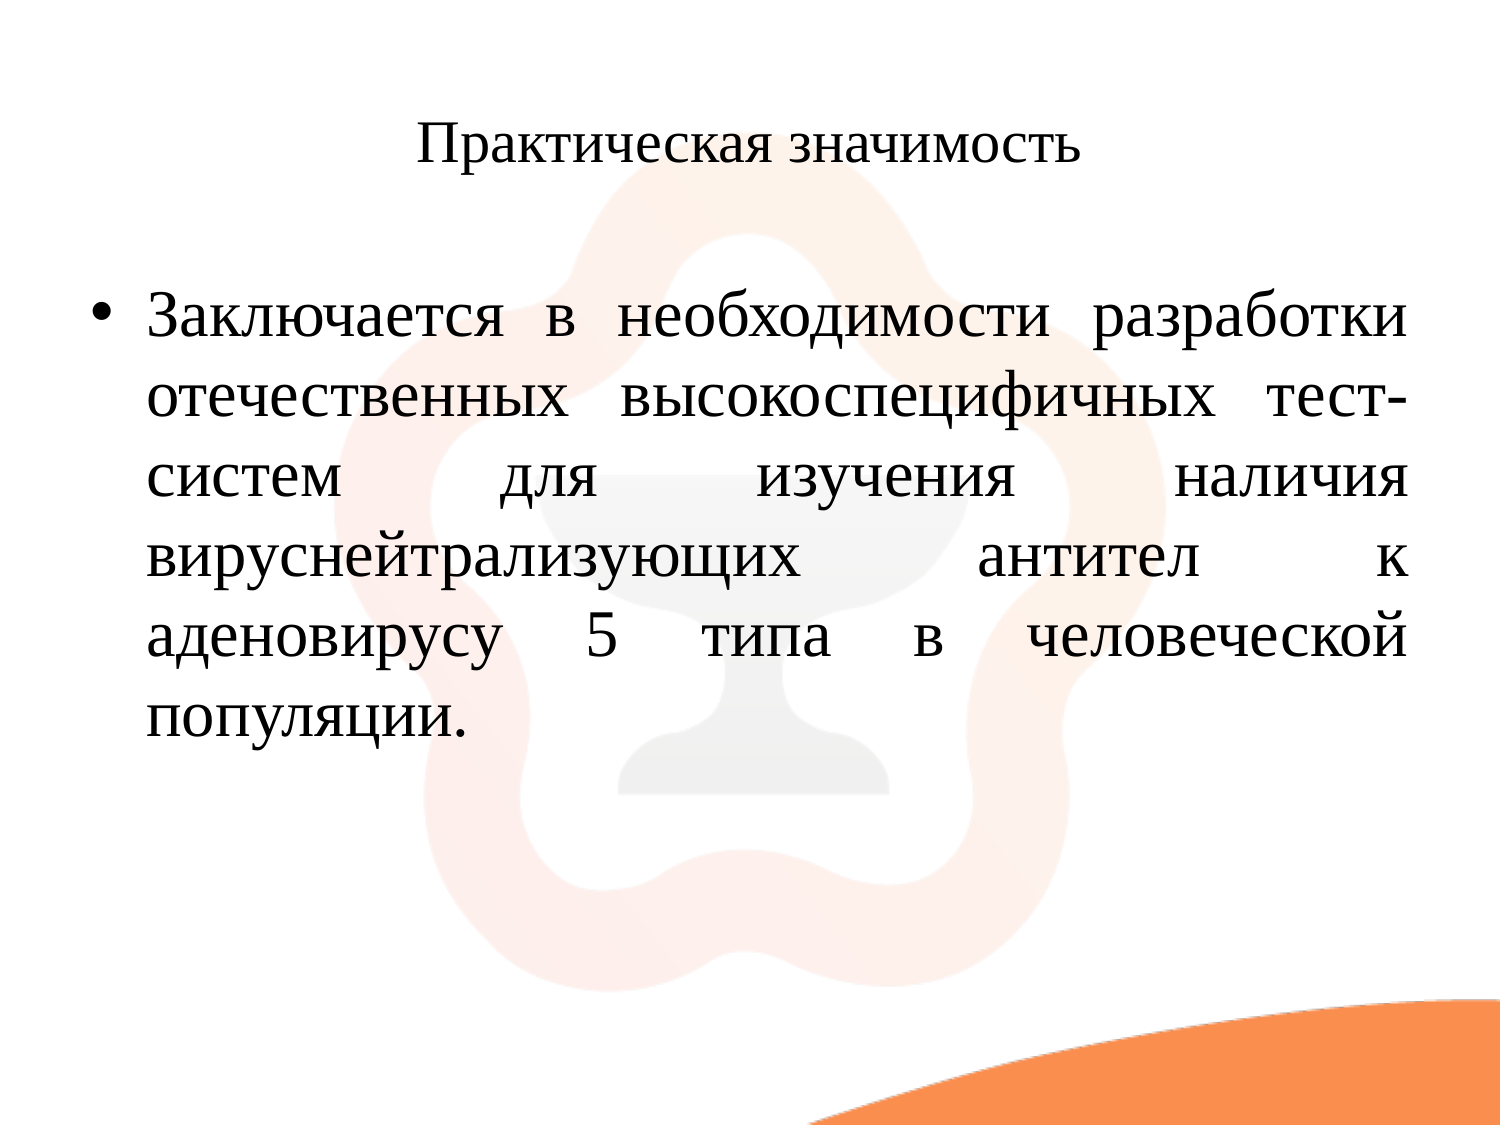

# Практическая значимость
Заключается в необходимости разработки отечественных высокоспецифичных тест-систем для изучения наличия вируснейтрализующих антител к аденовирусу 5 типа в человеческой популяции.